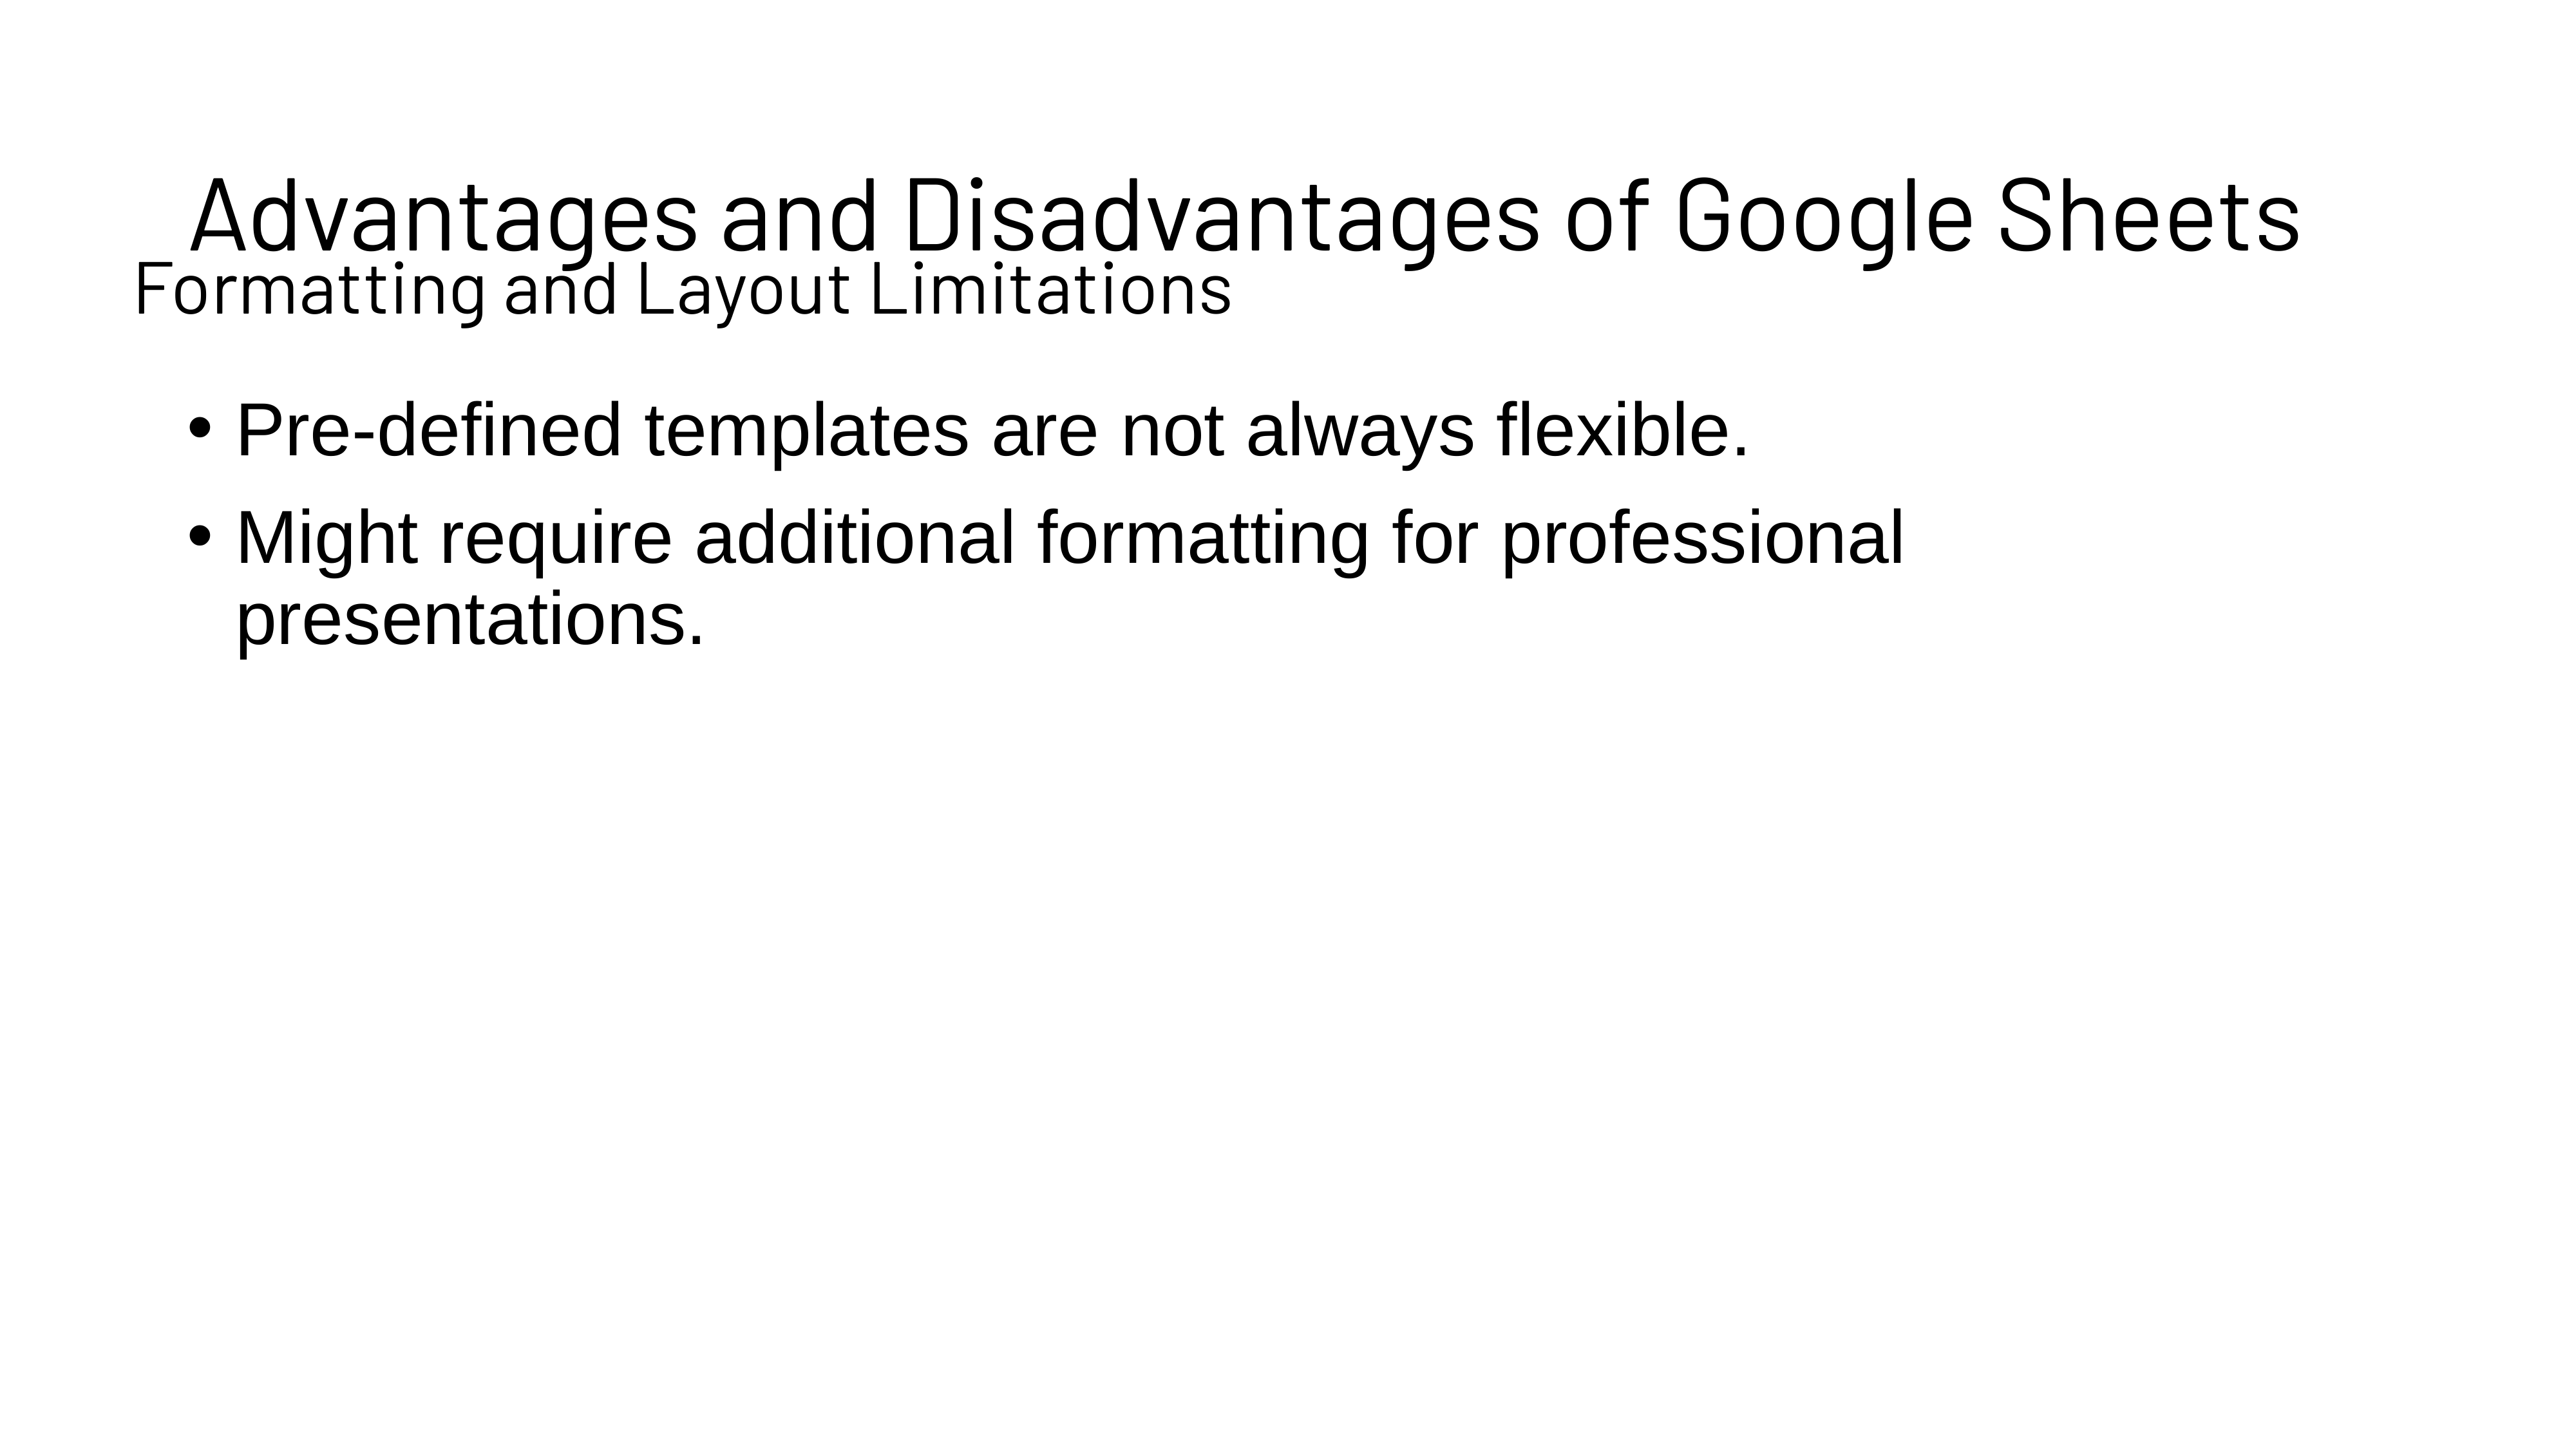

# Advantages and Disadvantages of Google Sheets
Formatting and Layout Limitations
Pre-defined templates are not always flexible.
Might require additional formatting for professional presentations.